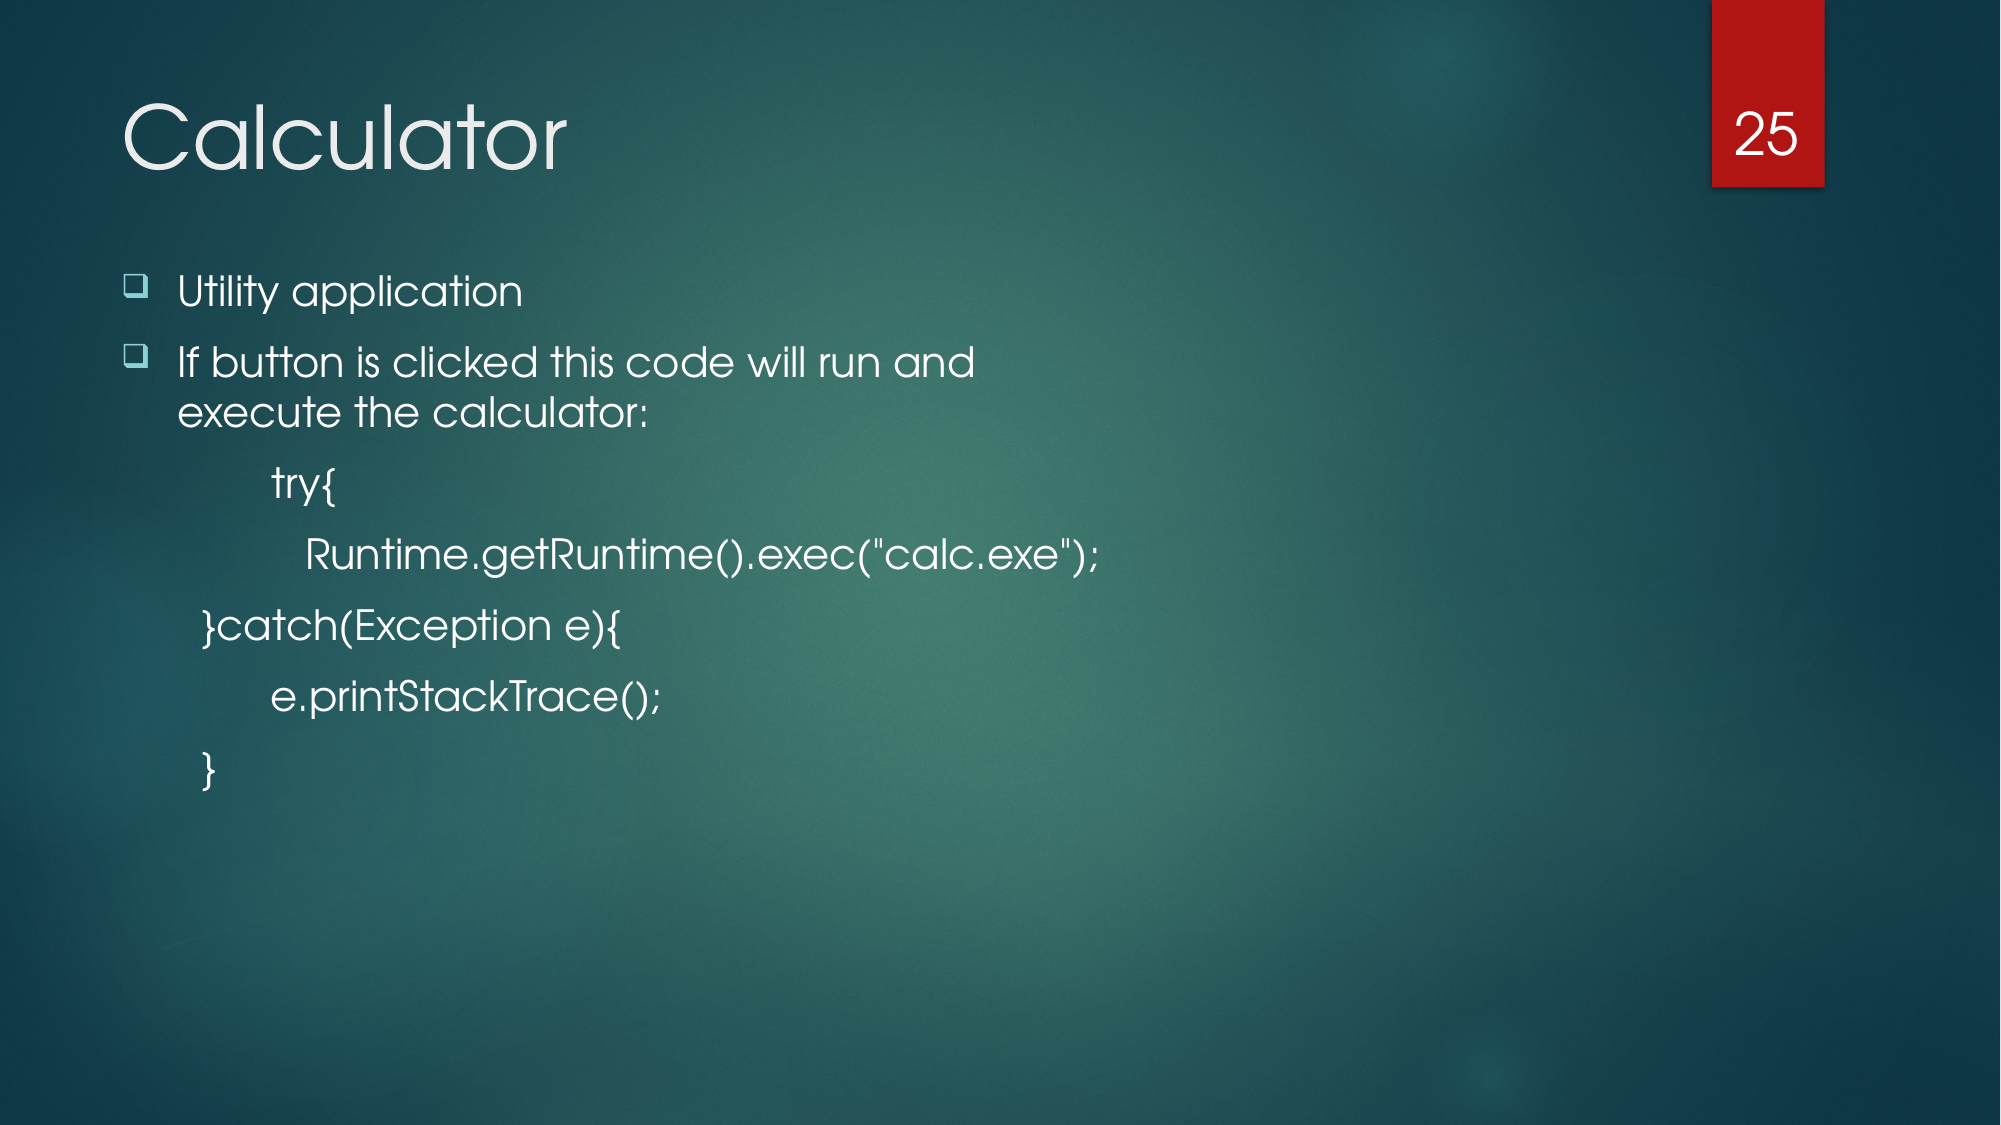

25
# Calculator
Utility application
If button is clicked this code will run and execute the calculator:
	try{
                Runtime.getRuntime().exec("calc.exe");
       }catch(Exception e){
             e.printStackTrace();
       }